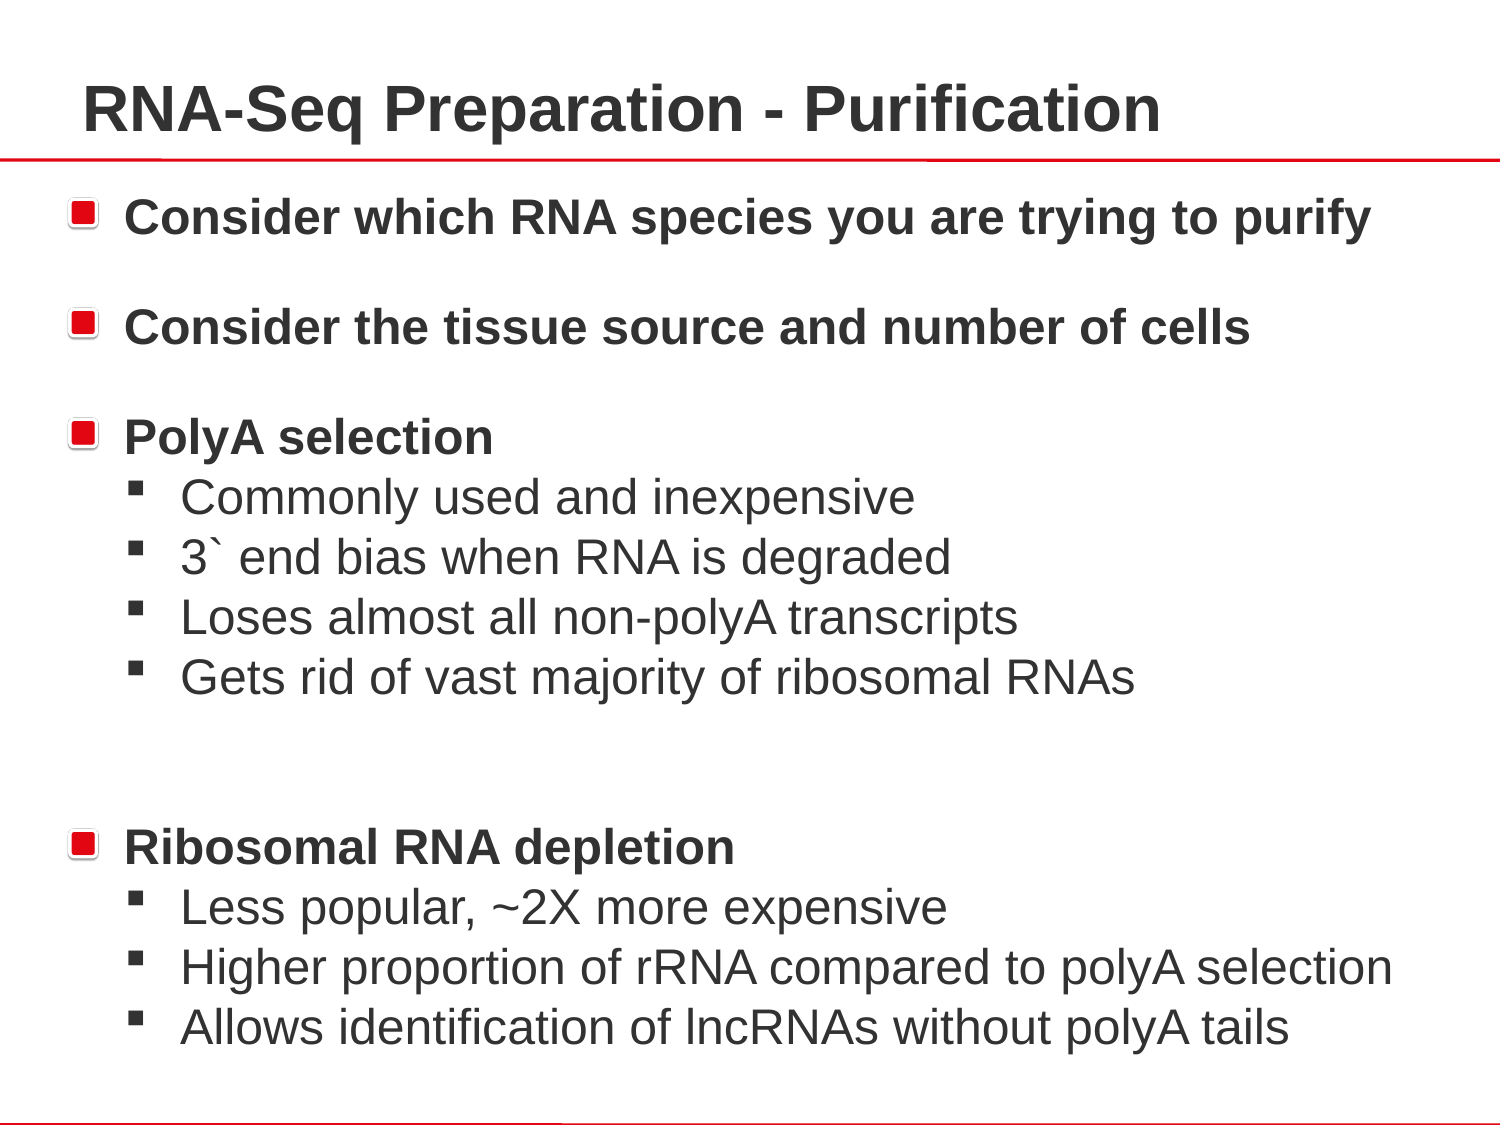

RNA-Seq Preparation - Purification
Consider which RNA species you are trying to purify
Consider the tissue source and number of cells
PolyA selection
Commonly used and inexpensive
3` end bias when RNA is degraded
Loses almost all non-polyA transcripts
Gets rid of vast majority of ribosomal RNAs

Ribosomal RNA depletion
Less popular, ~2X more expensive
Higher proportion of rRNA compared to polyA selection
Allows identification of lncRNAs without polyA tails